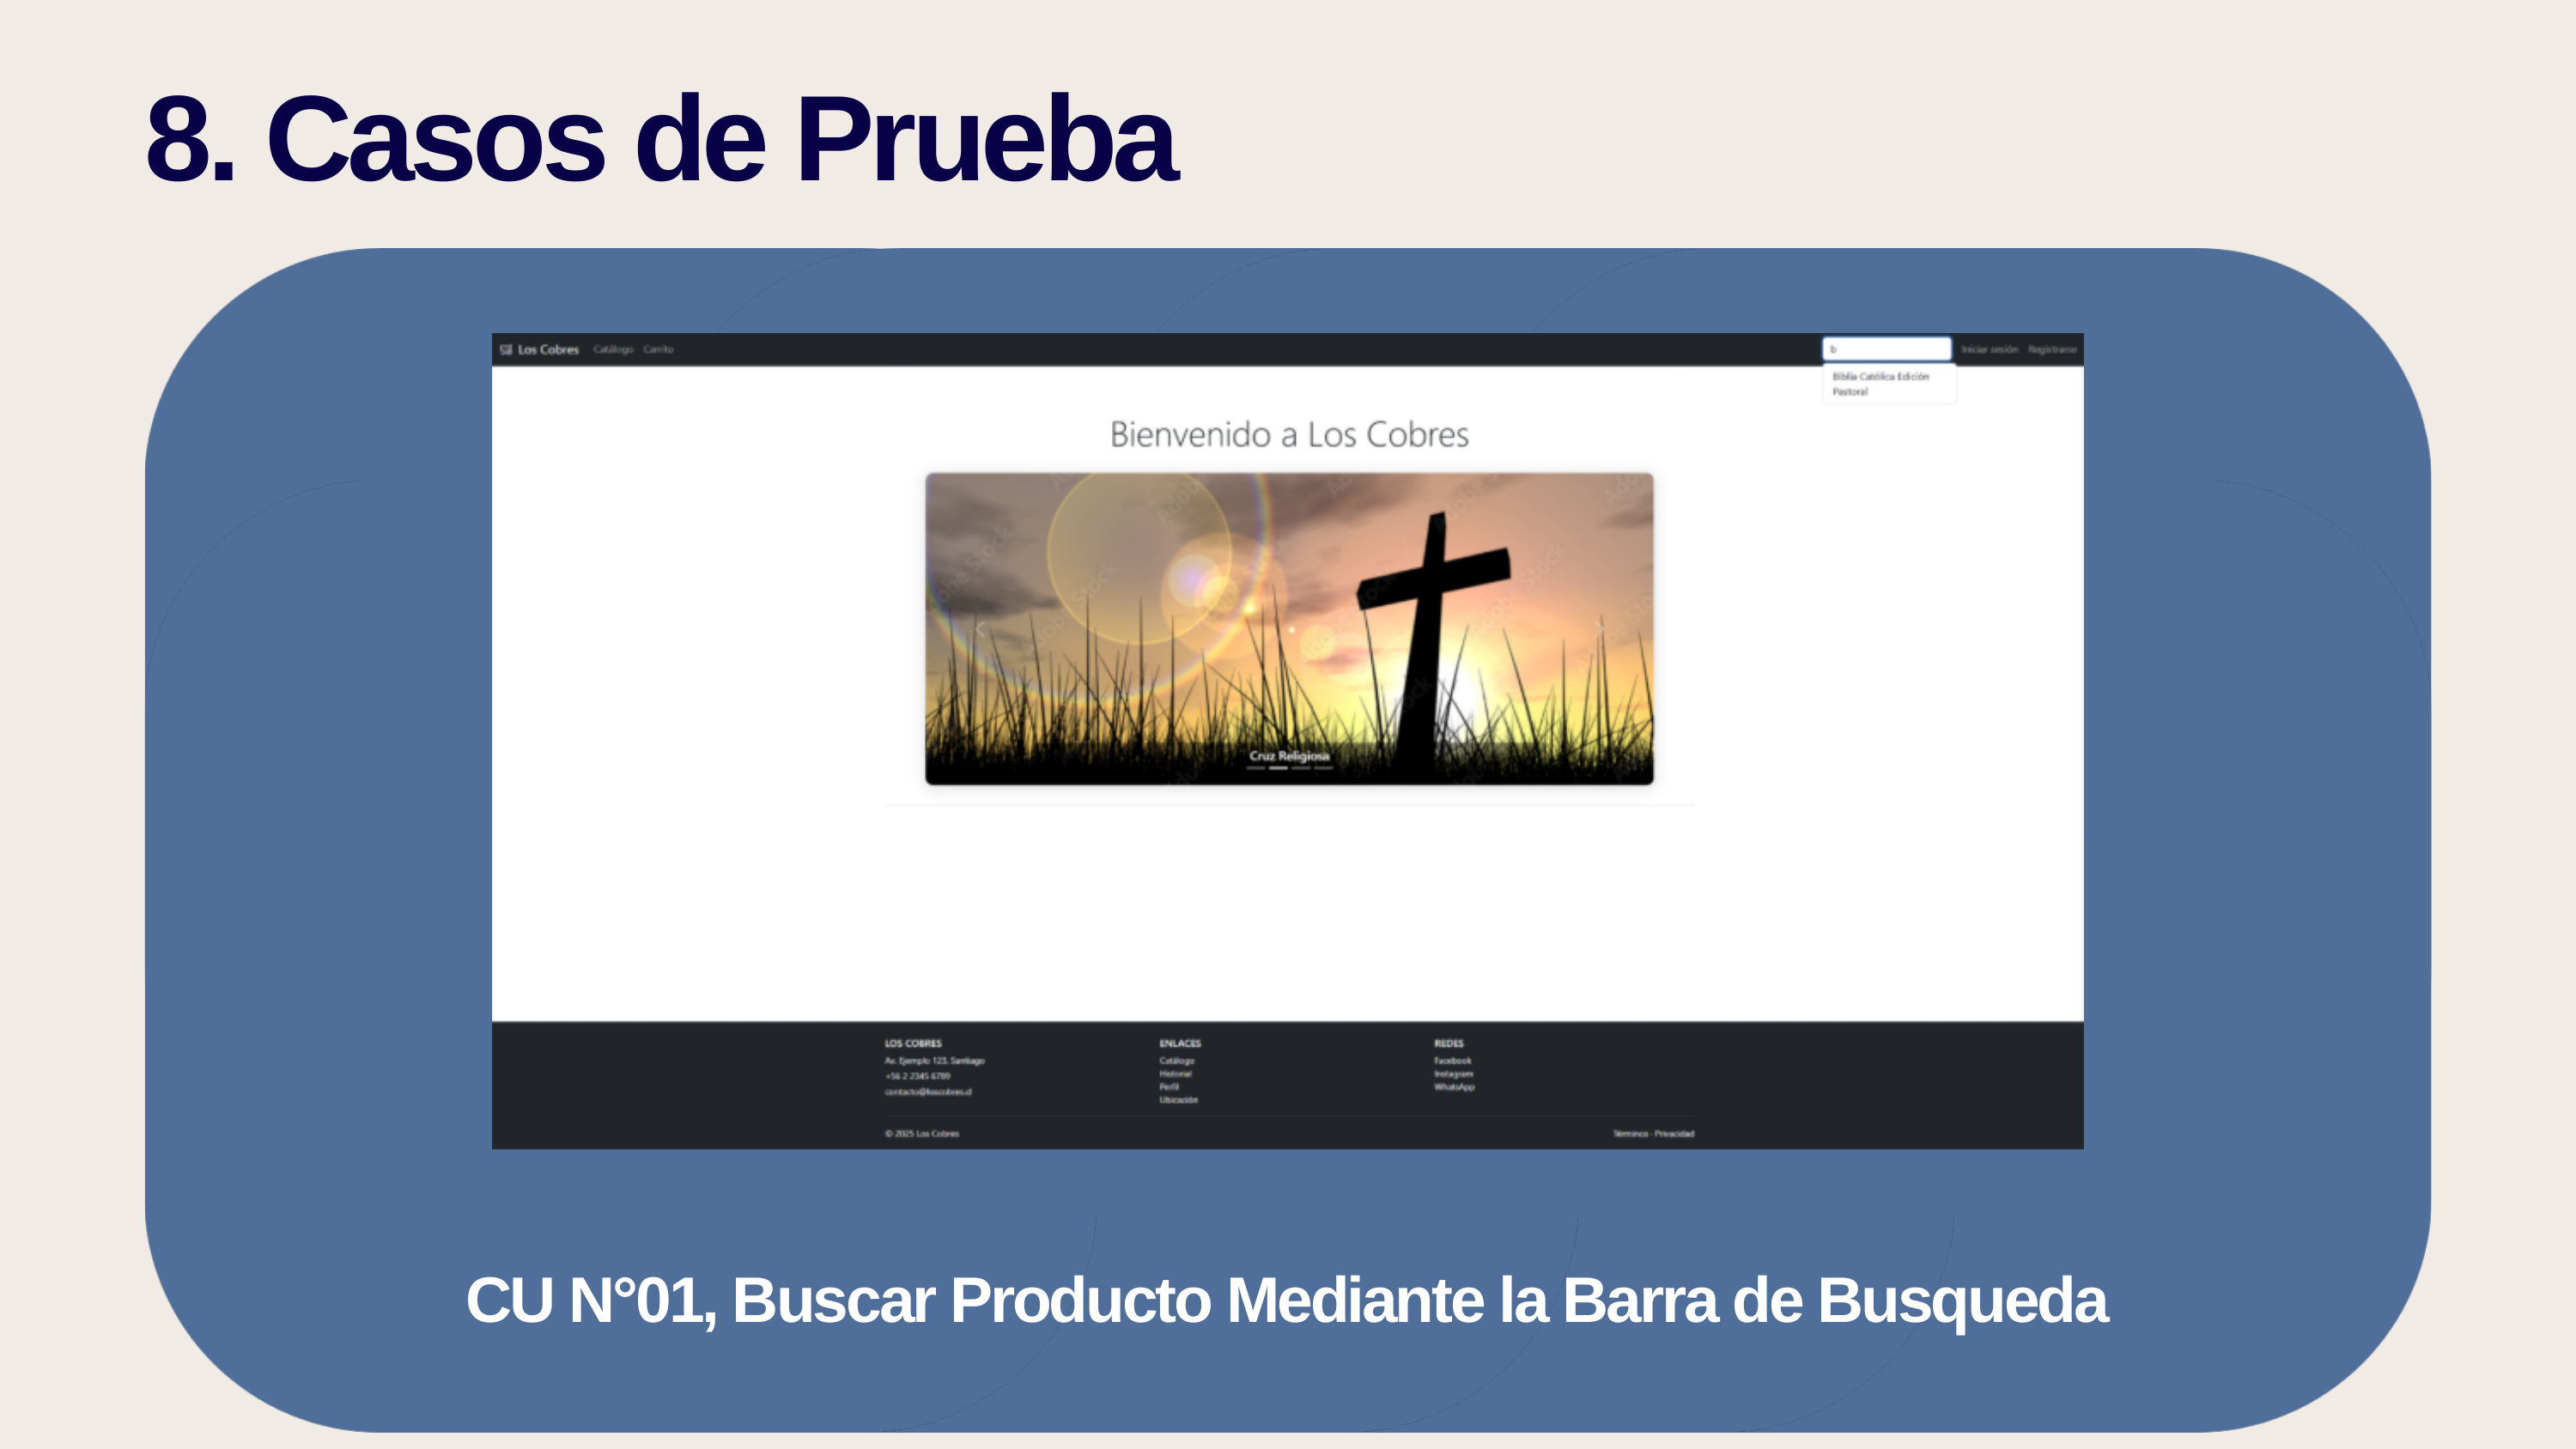

8. Casos de Prueba

CU N°01, Buscar Producto Mediante la Barra de Busqueda